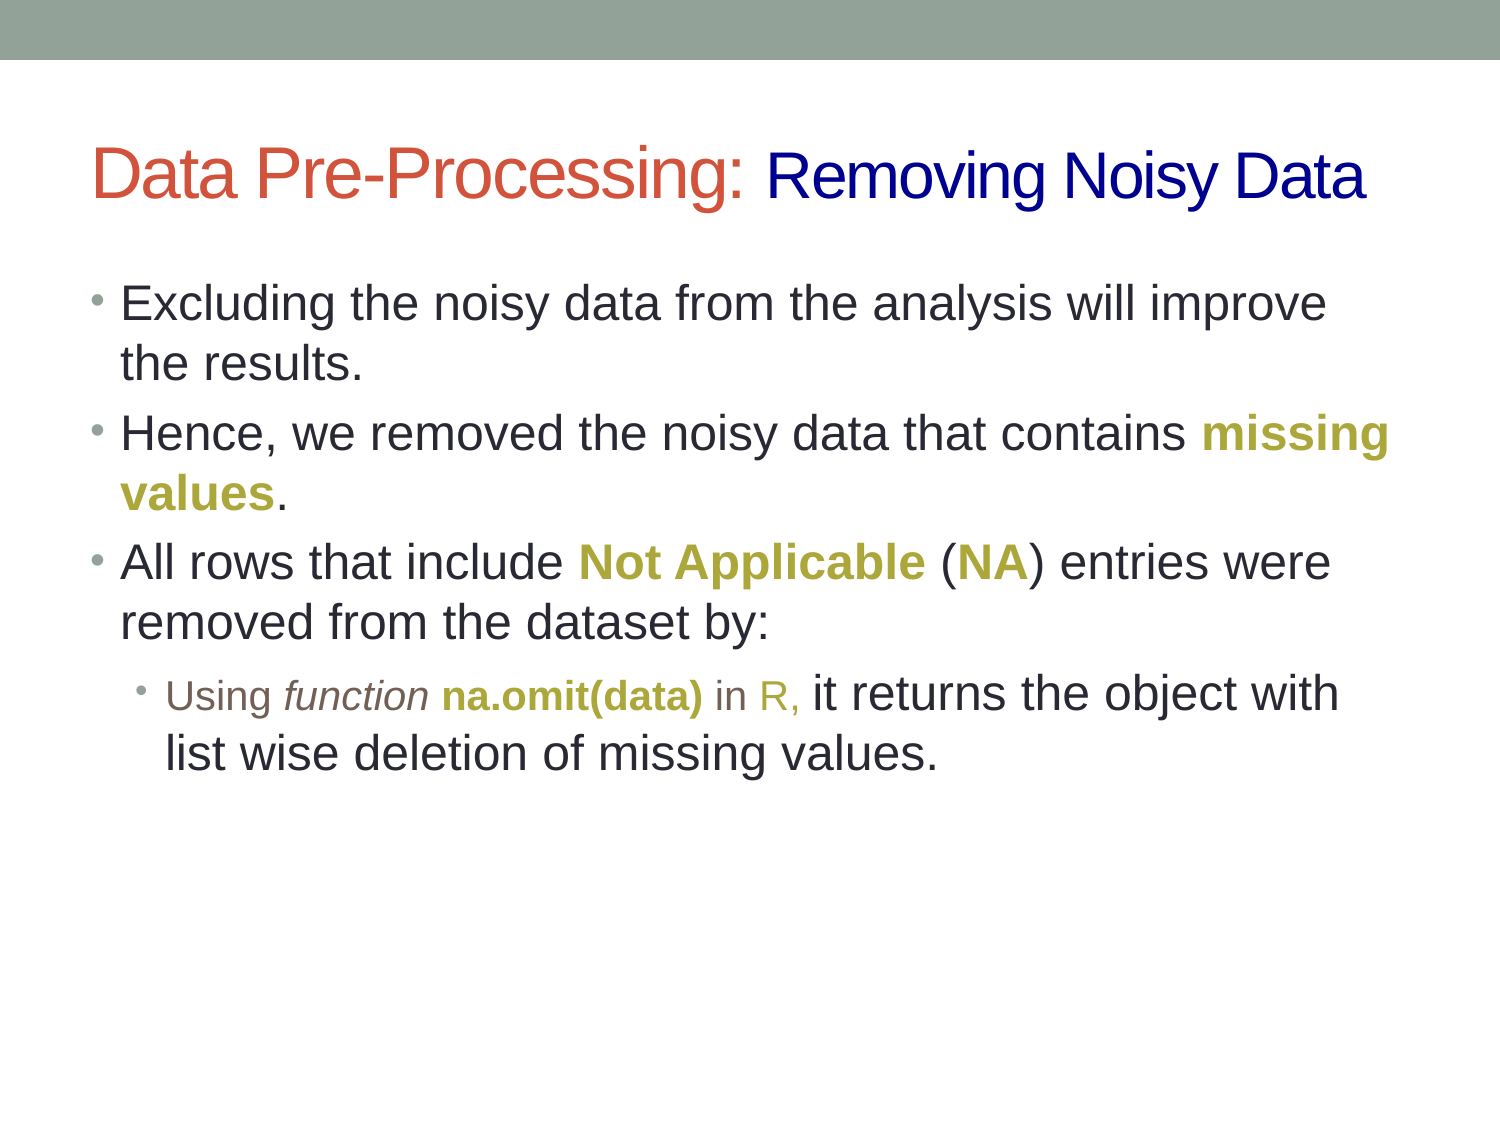

# Data Pre-Processing: Removing Noisy Data
Excluding the noisy data from the analysis will improve the results.
Hence, we removed the noisy data that contains missing values.
All rows that include Not Applicable (NA) entries were removed from the dataset by:
Using function na.omit(data) in R, it returns the object with list wise deletion of missing values.